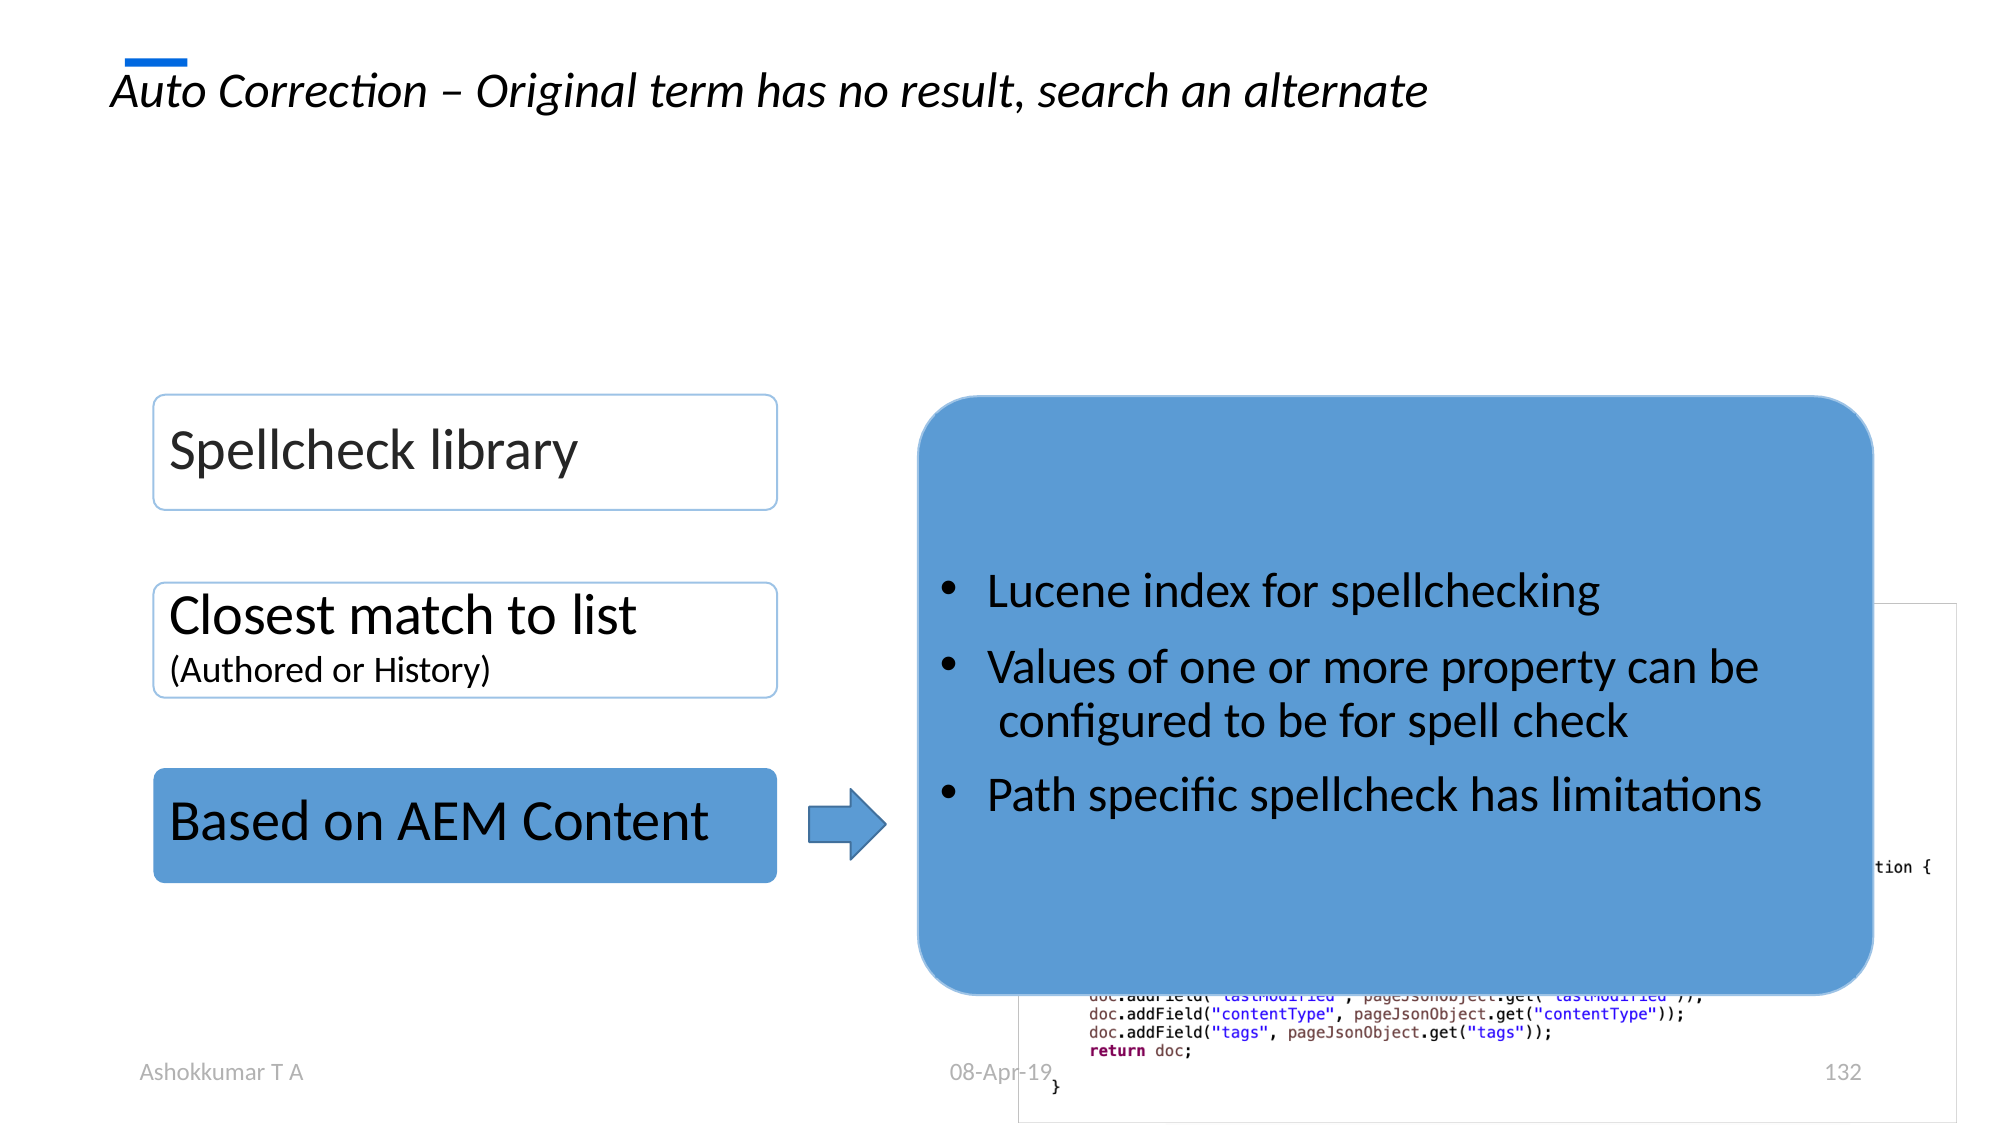

Auto Correction – Original term has no result, search an alternate

# Spellcheck library
Lucene index for spellchecking
Values of one or more property can be  configured to be for spell check
Path specific spellcheck has limitations
Closest match to list
(Authored or History)

Based on AEM Content

Ashokkumar T A
08-Apr-19
132